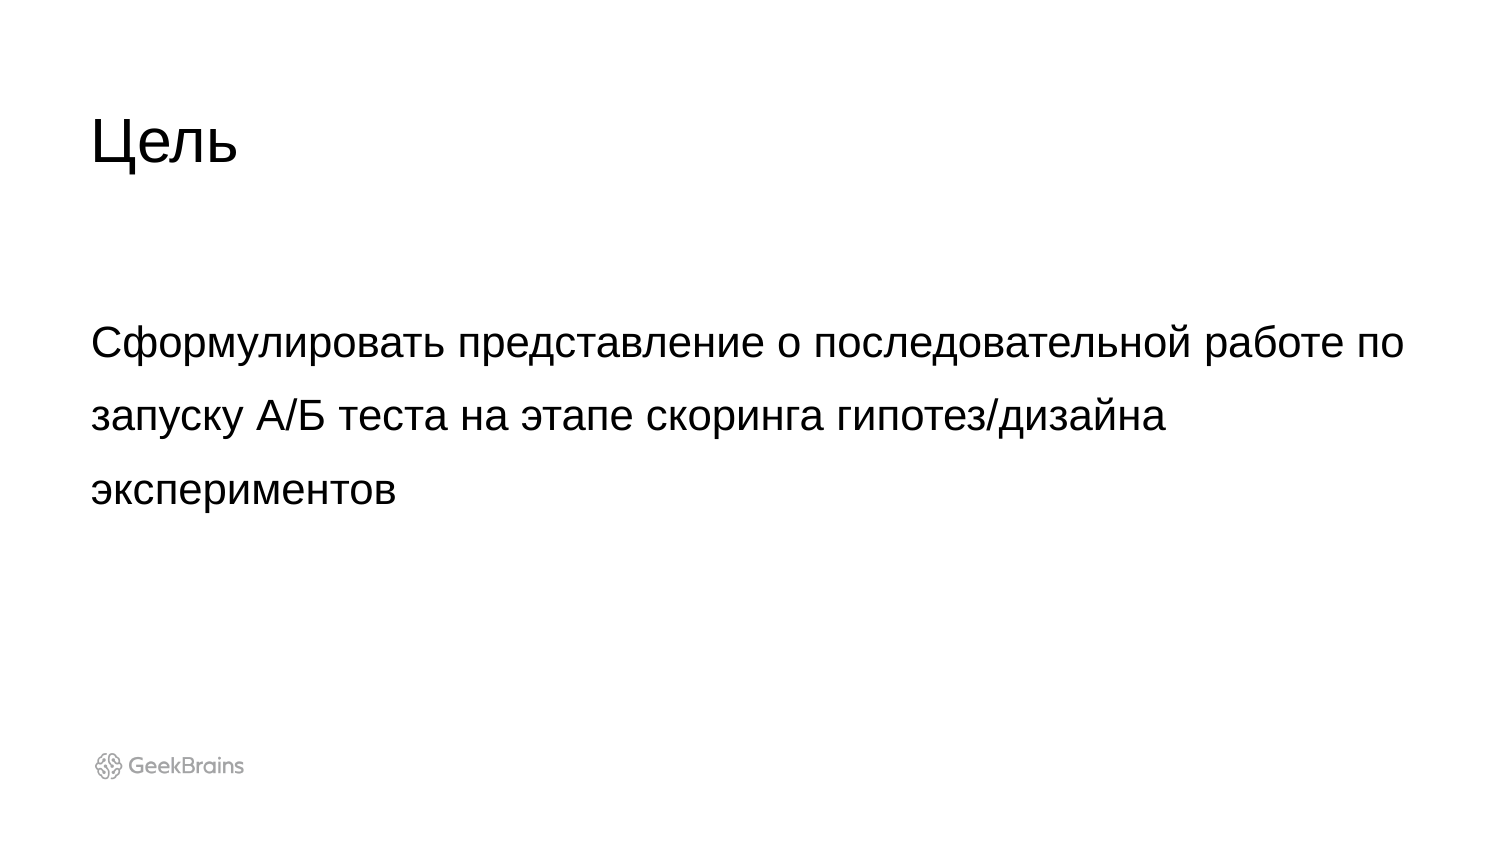

Цель

Сформулировать представление о последовательной работе по запуску А/Б теста на этапе скоринга гипотез/дизайна экспериментов